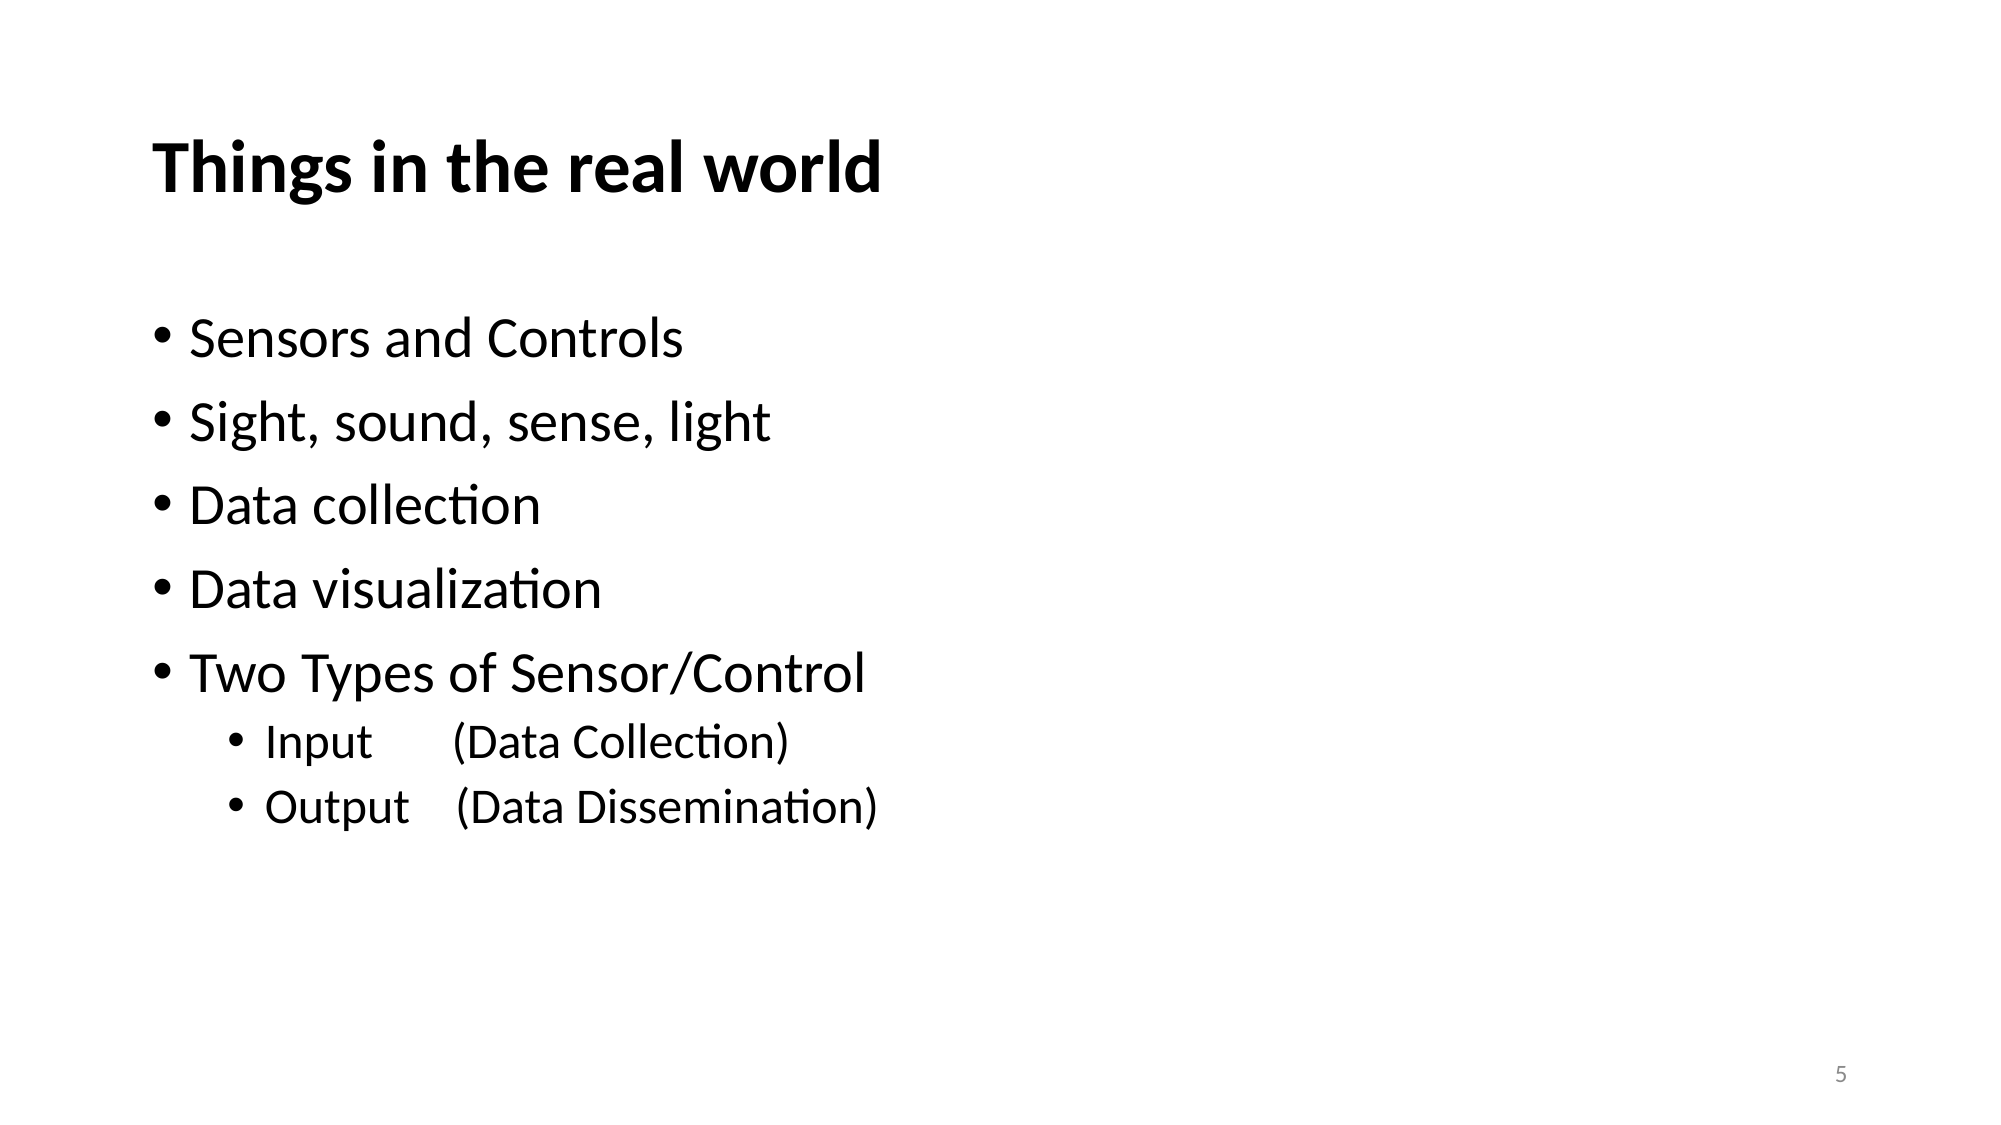

# Things in the real world
Sensors and Controls
Sight, sound, sense, light
Data collection
Data visualization
Two Types of Sensor/Control
Input       (Data Collection)
Output    (Data Dissemination)

5